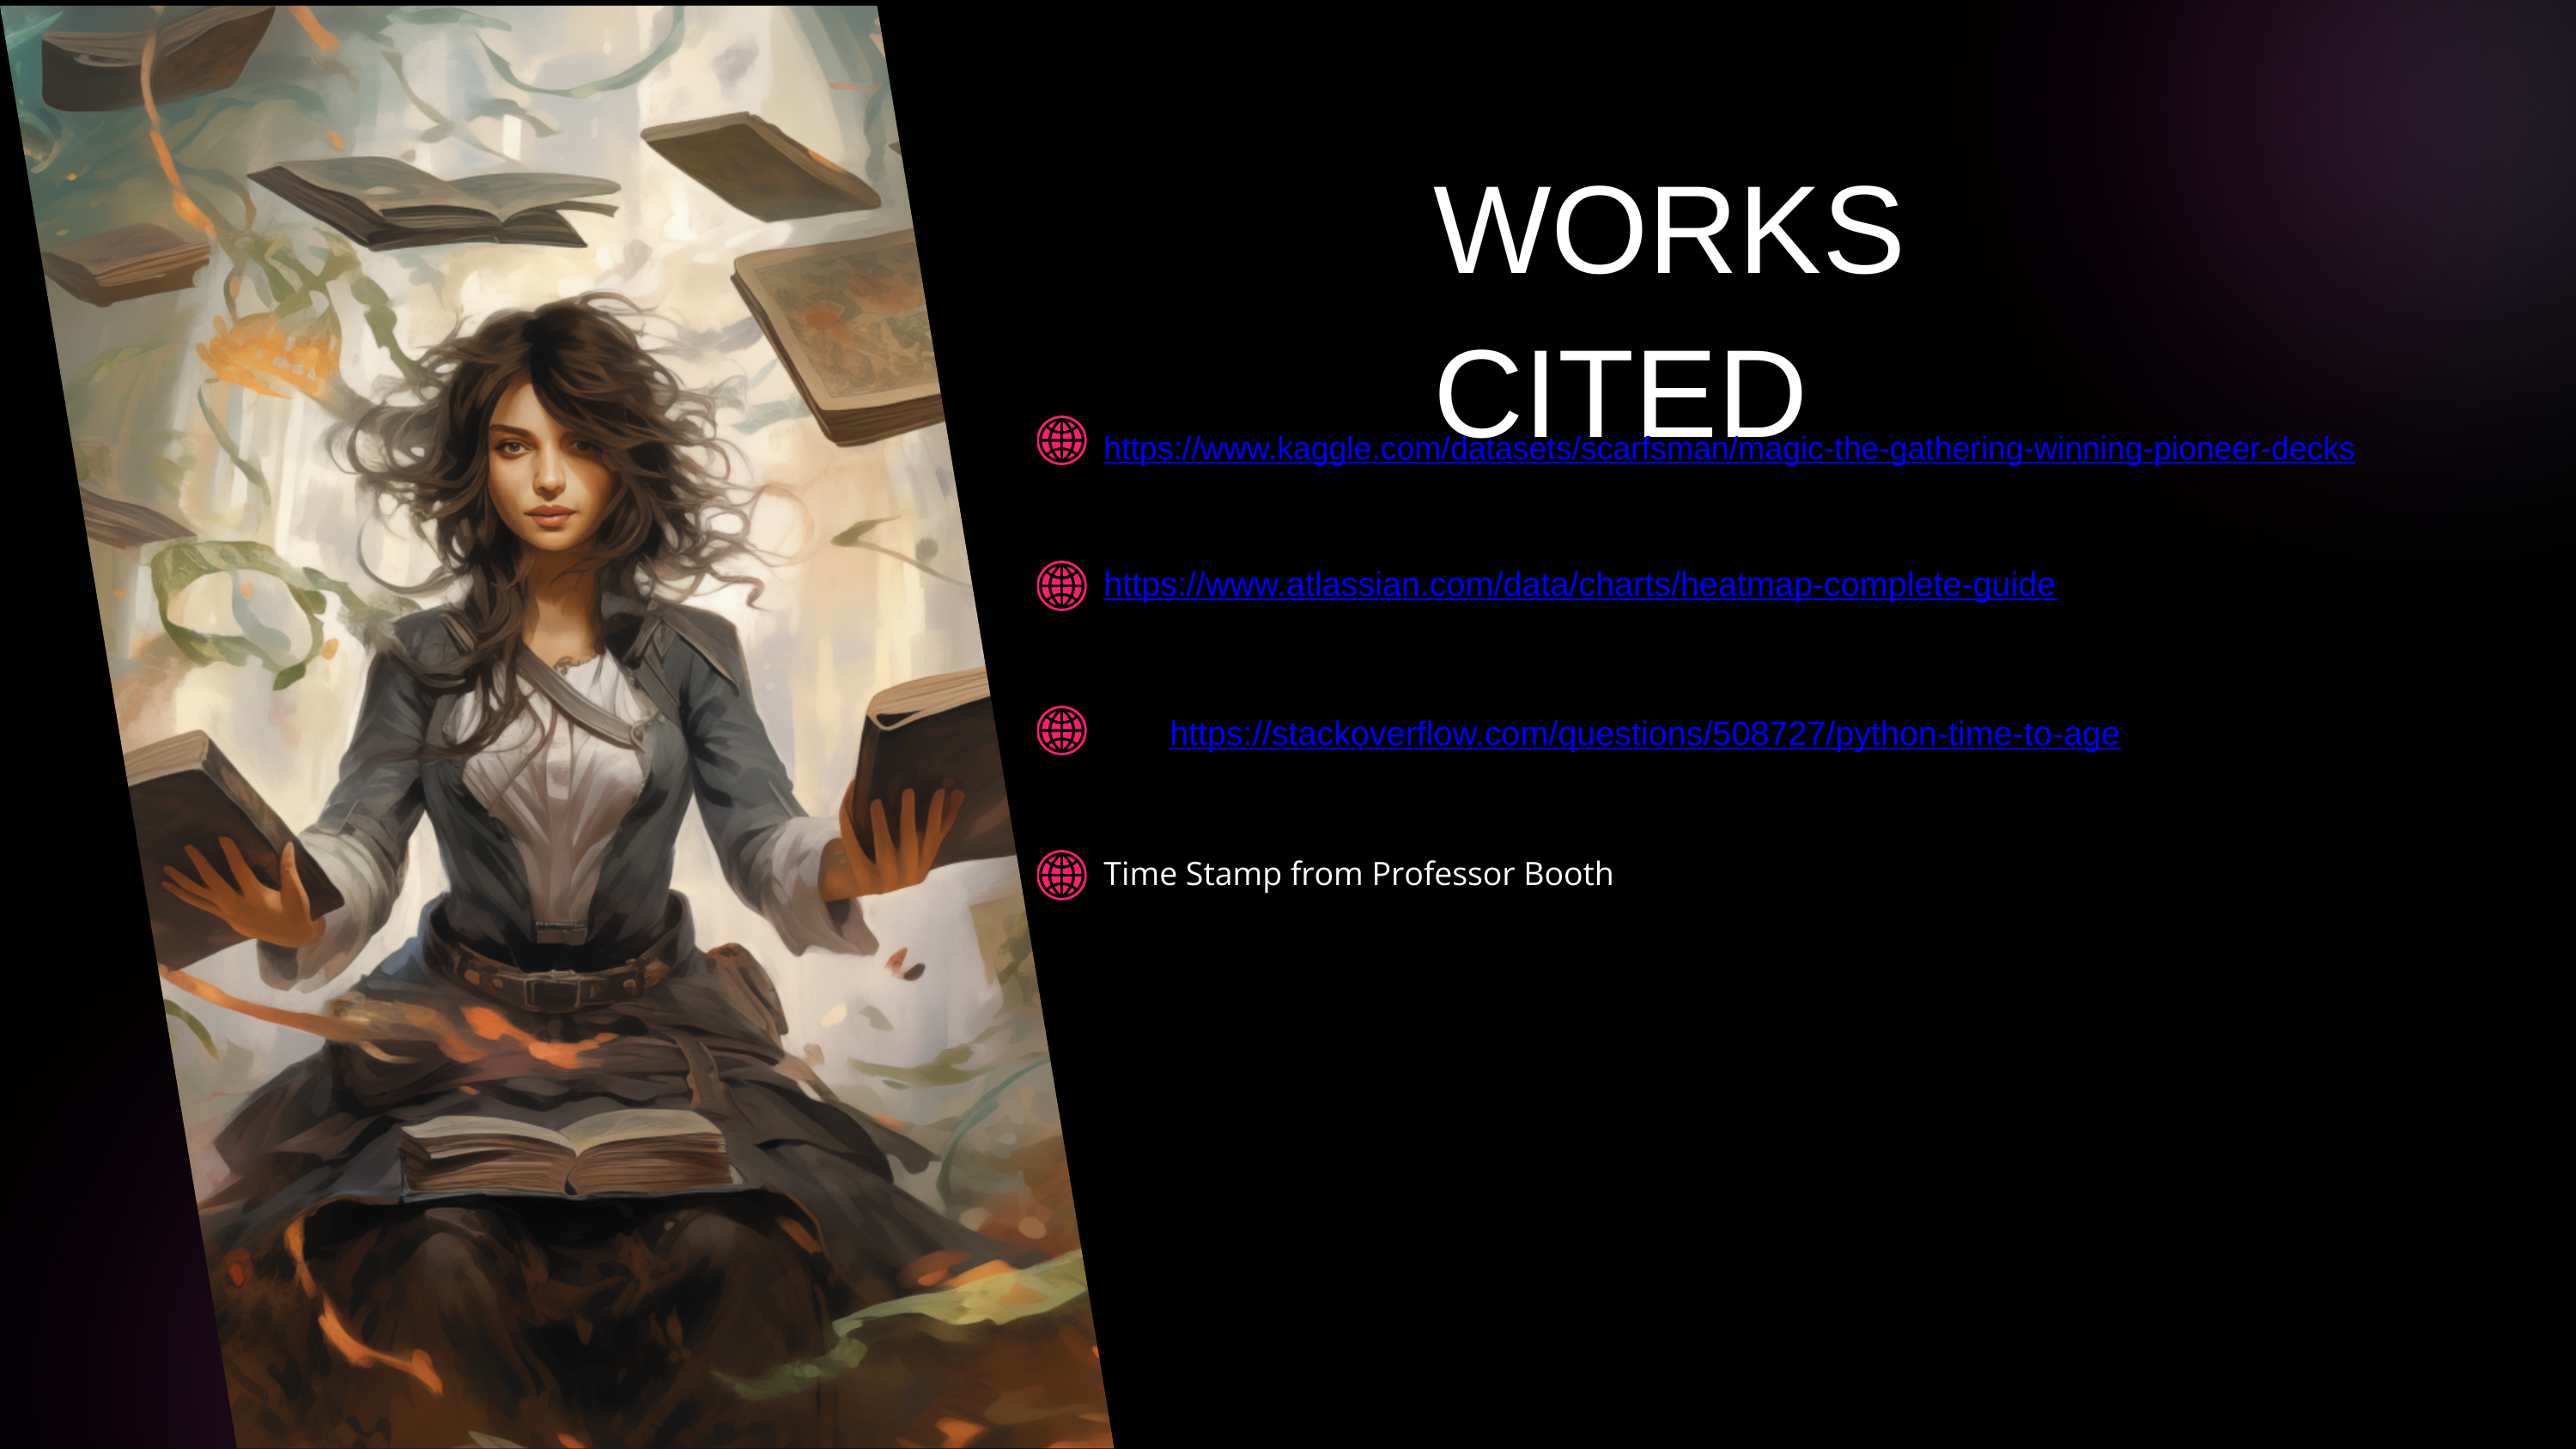

BORCELLE
WORKS CITED

https://www.kaggle.com/datasets/scarfsman/magic-the-gathering-winning-pioneer-decks
https://www.atlassian.com/data/charts/heatmap-complete-guide

https://stackoverflow.com/questions/508727/python-time-to-age

Time Stamp from Professor Booth